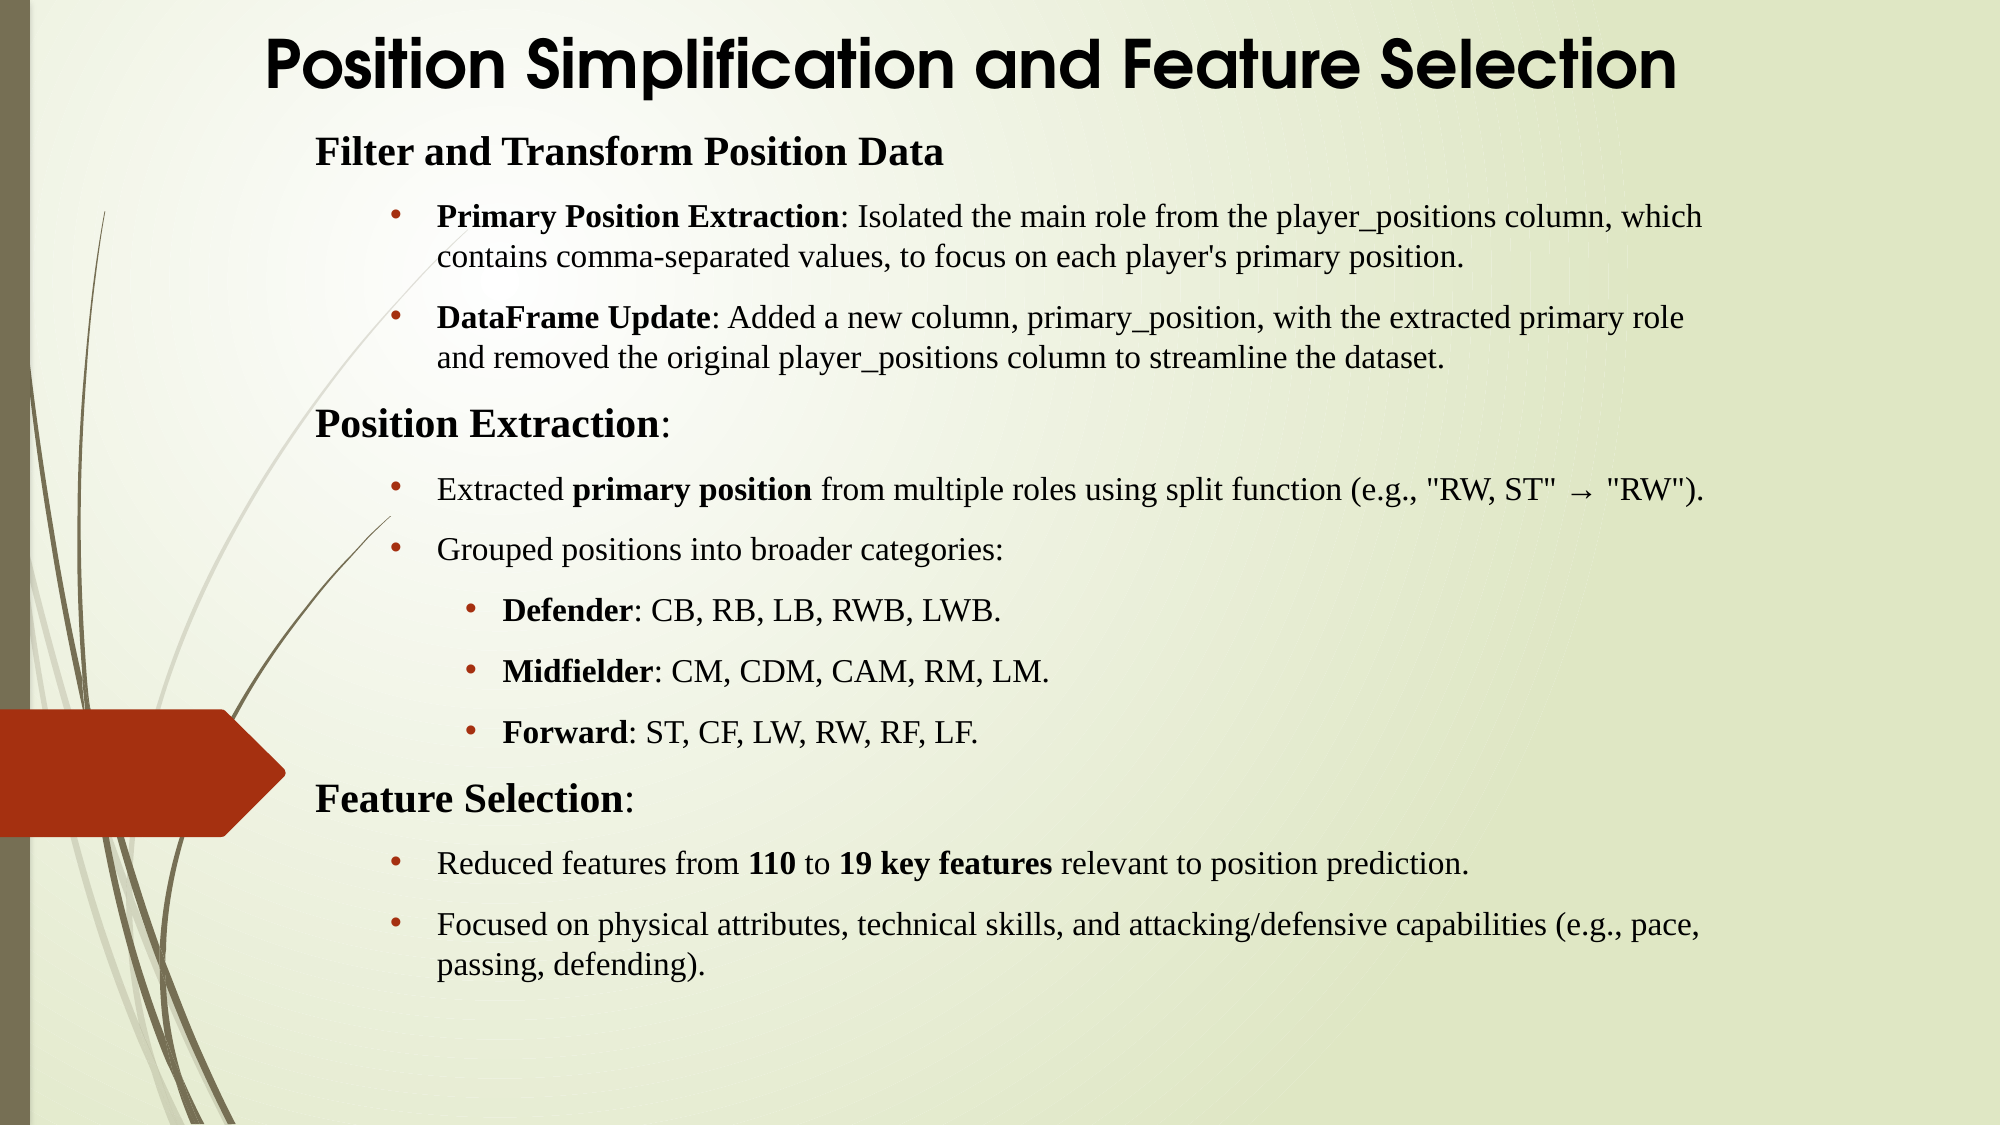

# Position Simplification and Feature Selection
Filter and Transform Position Data
Primary Position Extraction: Isolated the main role from the player_positions column, which contains comma-separated values, to focus on each player's primary position.
DataFrame Update: Added a new column, primary_position, with the extracted primary role and removed the original player_positions column to streamline the dataset.
Position Extraction:
Extracted primary position from multiple roles using split function (e.g., "RW, ST" → "RW").
Grouped positions into broader categories:
Defender: CB, RB, LB, RWB, LWB.
Midfielder: CM, CDM, CAM, RM, LM.
Forward: ST, CF, LW, RW, RF, LF.
Feature Selection:
Reduced features from 110 to 19 key features relevant to position prediction.
Focused on physical attributes, technical skills, and attacking/defensive capabilities (e.g., pace, passing, defending).